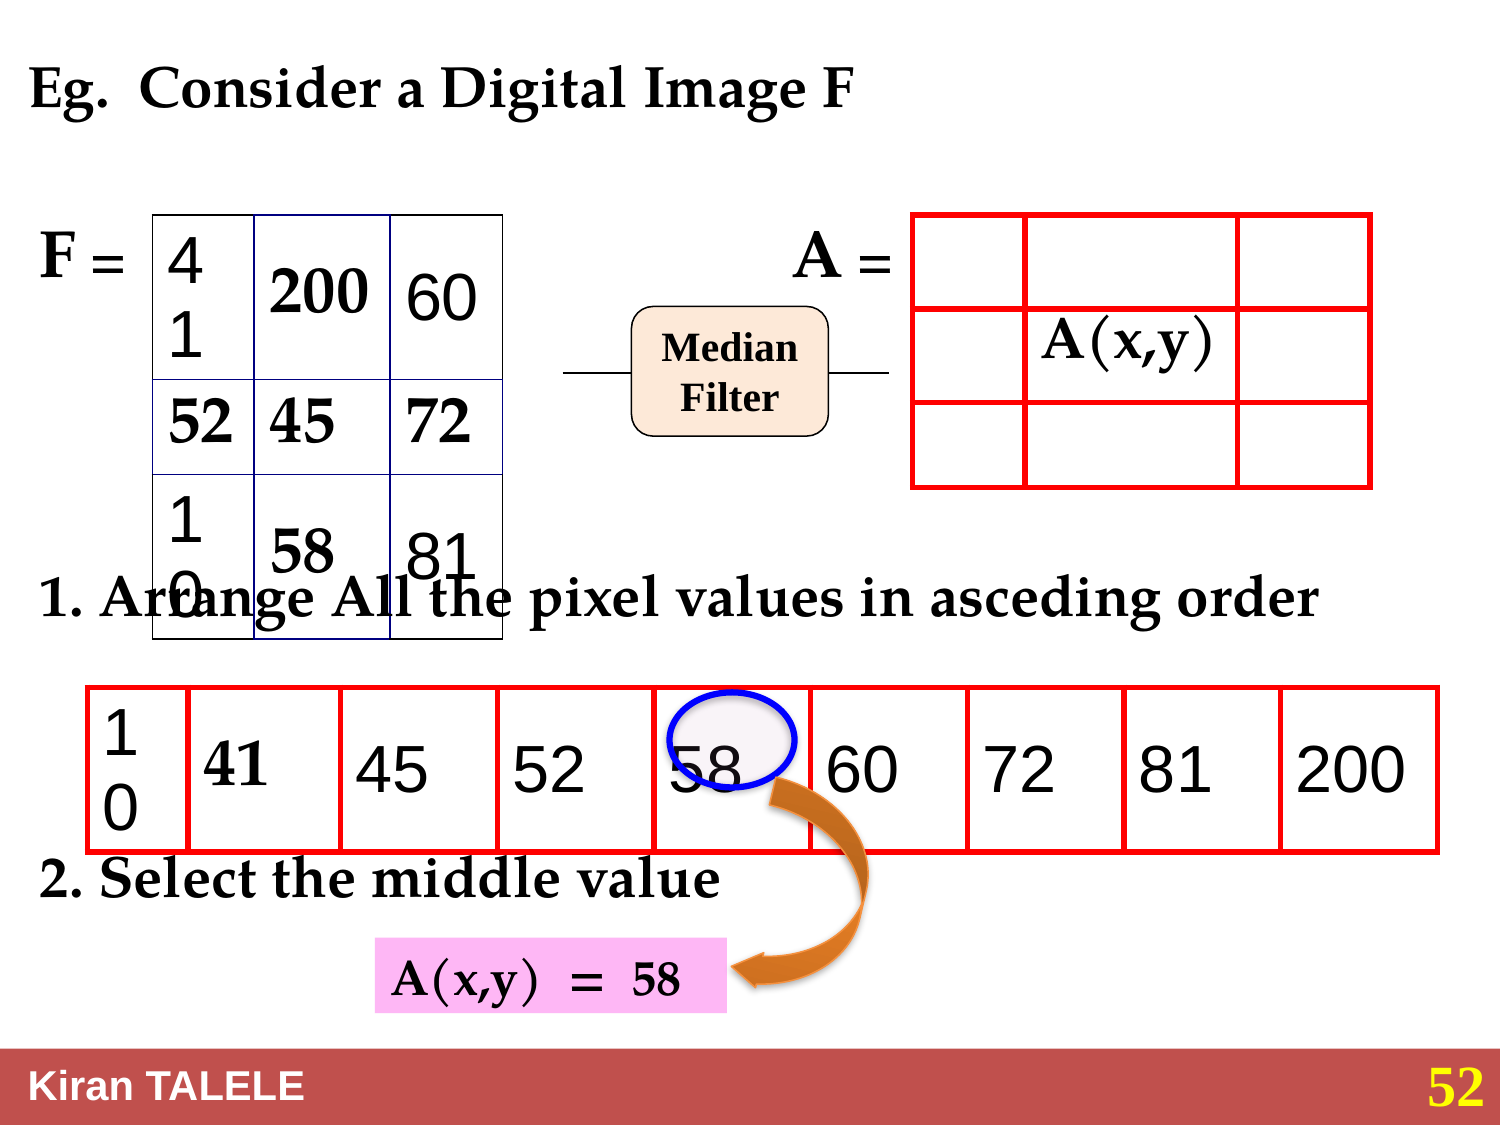

Eg.  Consider a Digital Image F

A =
F =
| 41 | 200 | 60 |
| --- | --- | --- |
| 52 | 45 | 72 |
| 10 | 58 | 81 |
|  |  |  |
| --- | --- | --- |
|  | A(x,y) |  |
|  |  |  |
Median Filter
1. Arrange All the pixel values in asceding order

| 10 | 41 | 45 | 52 | 58 | 60 | 72 | 81 | 200 |
| --- | --- | --- | --- | --- | --- | --- | --- | --- |

2. Select the middle value

A(x,y)  =  58
52

Kiran TALELE